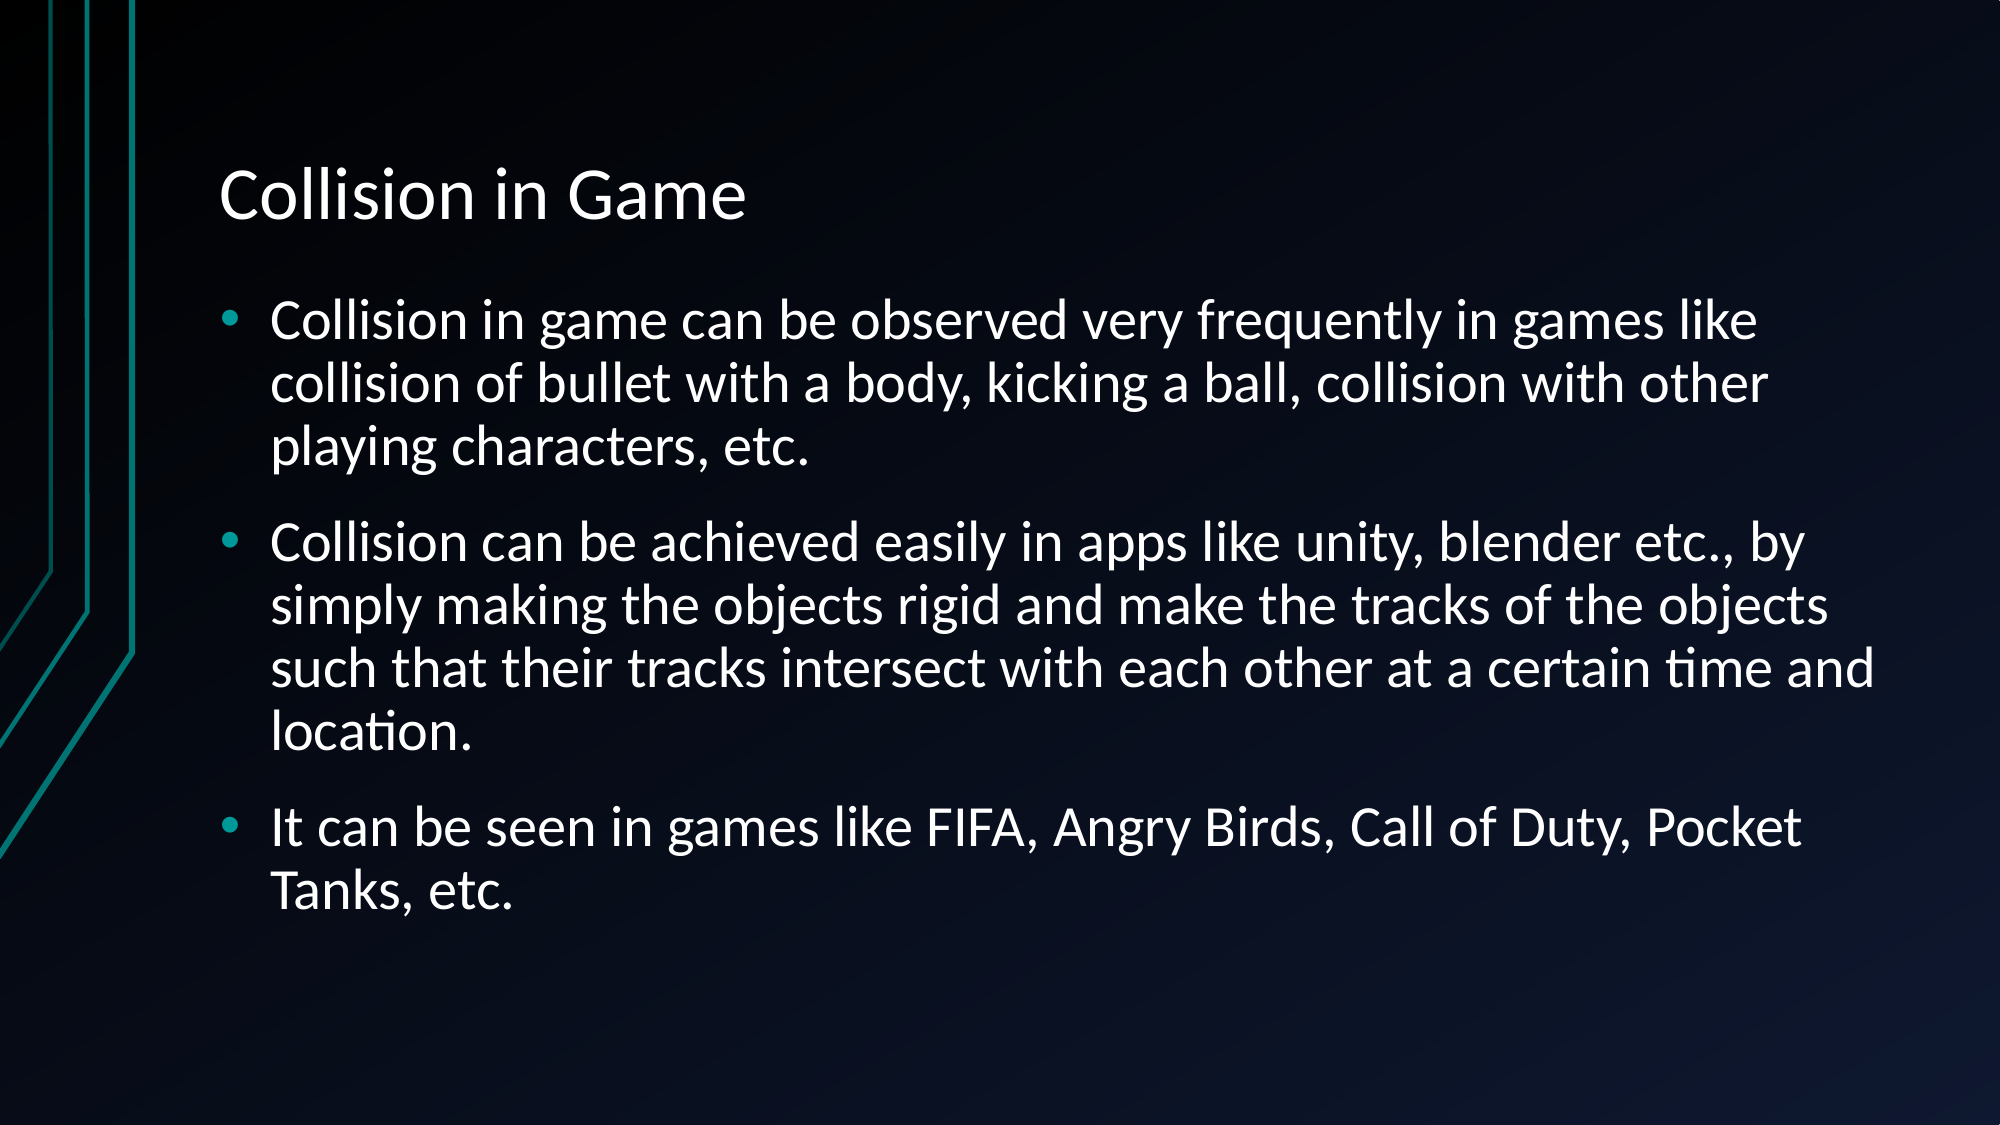

# Collision in Game
Collision in game can be observed very frequently in games like collision of bullet with a body, kicking a ball, collision with other playing characters, etc.
Collision can be achieved easily in apps like unity, blender etc., by simply making the objects rigid and make the tracks of the objects such that their tracks intersect with each other at a certain time and location.
It can be seen in games like FIFA, Angry Birds, Call of Duty, Pocket Tanks, etc.